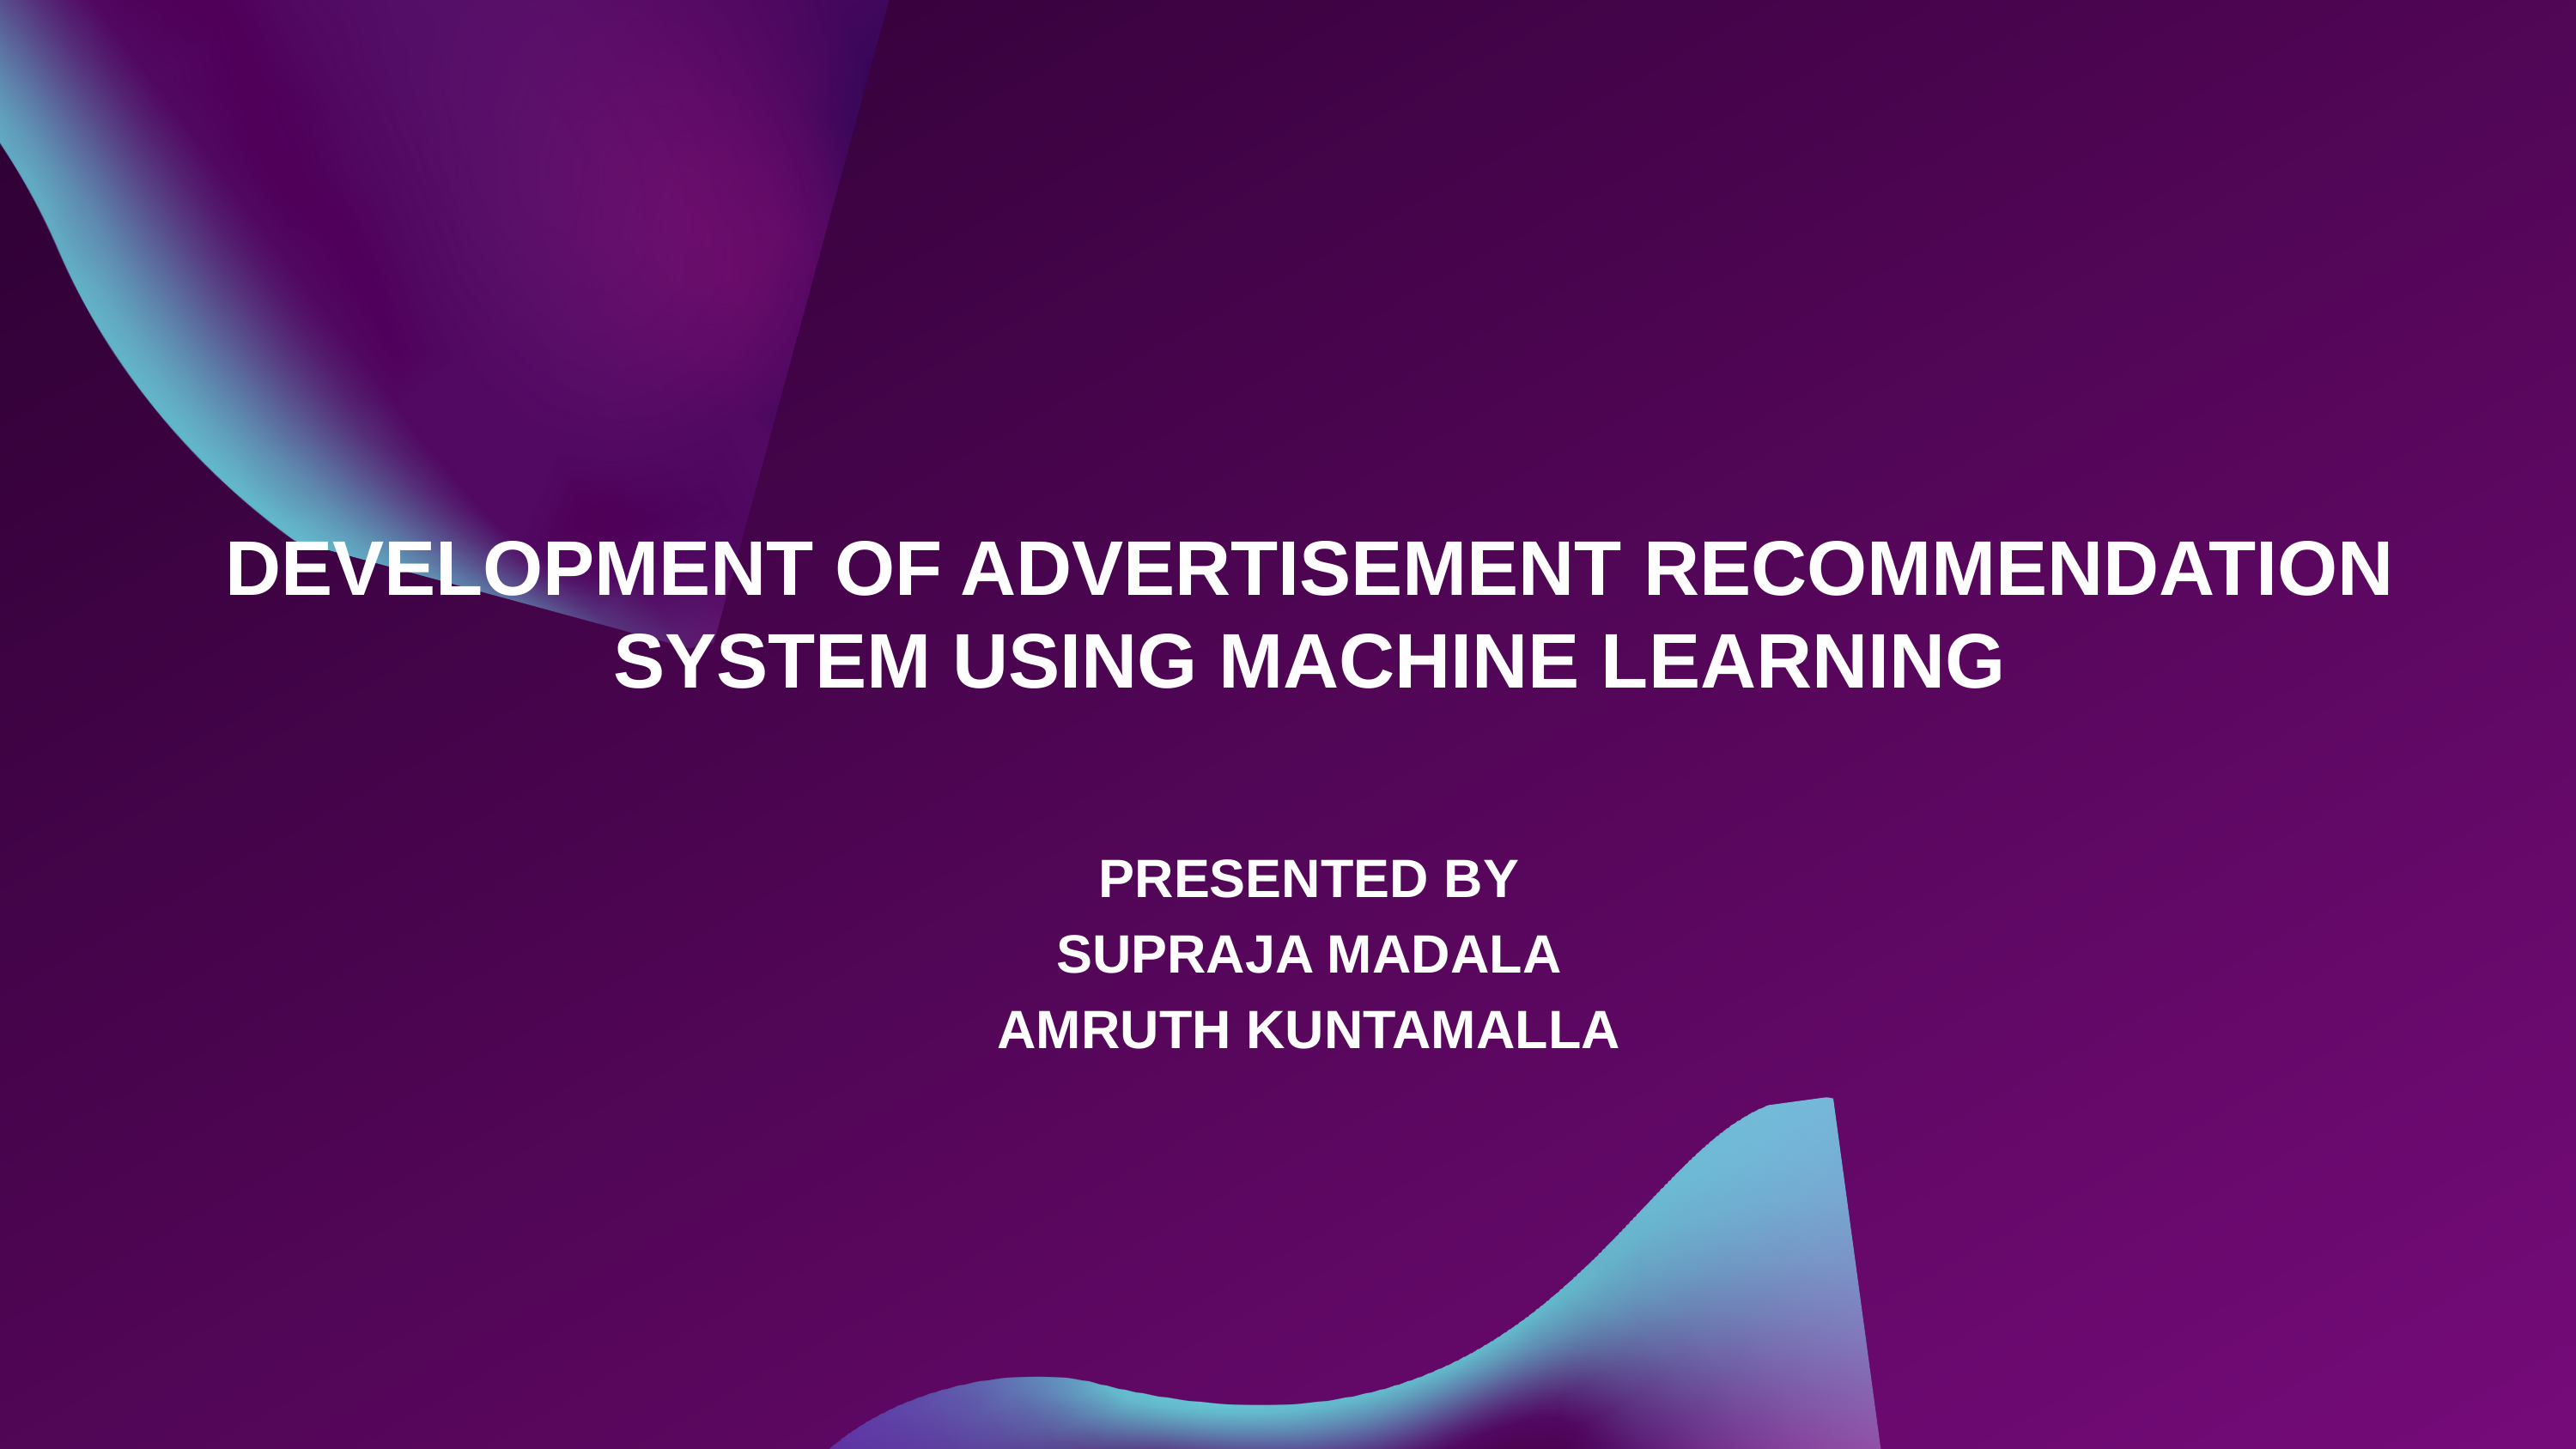

DEVELOPMENT OF ADVERTISEMENT RECOMMENDATION SYSTEM USING MACHINE LEARNING

PRESENTED BY
SUPRAJA MADALA
AMRUTH KUNTAMALLA